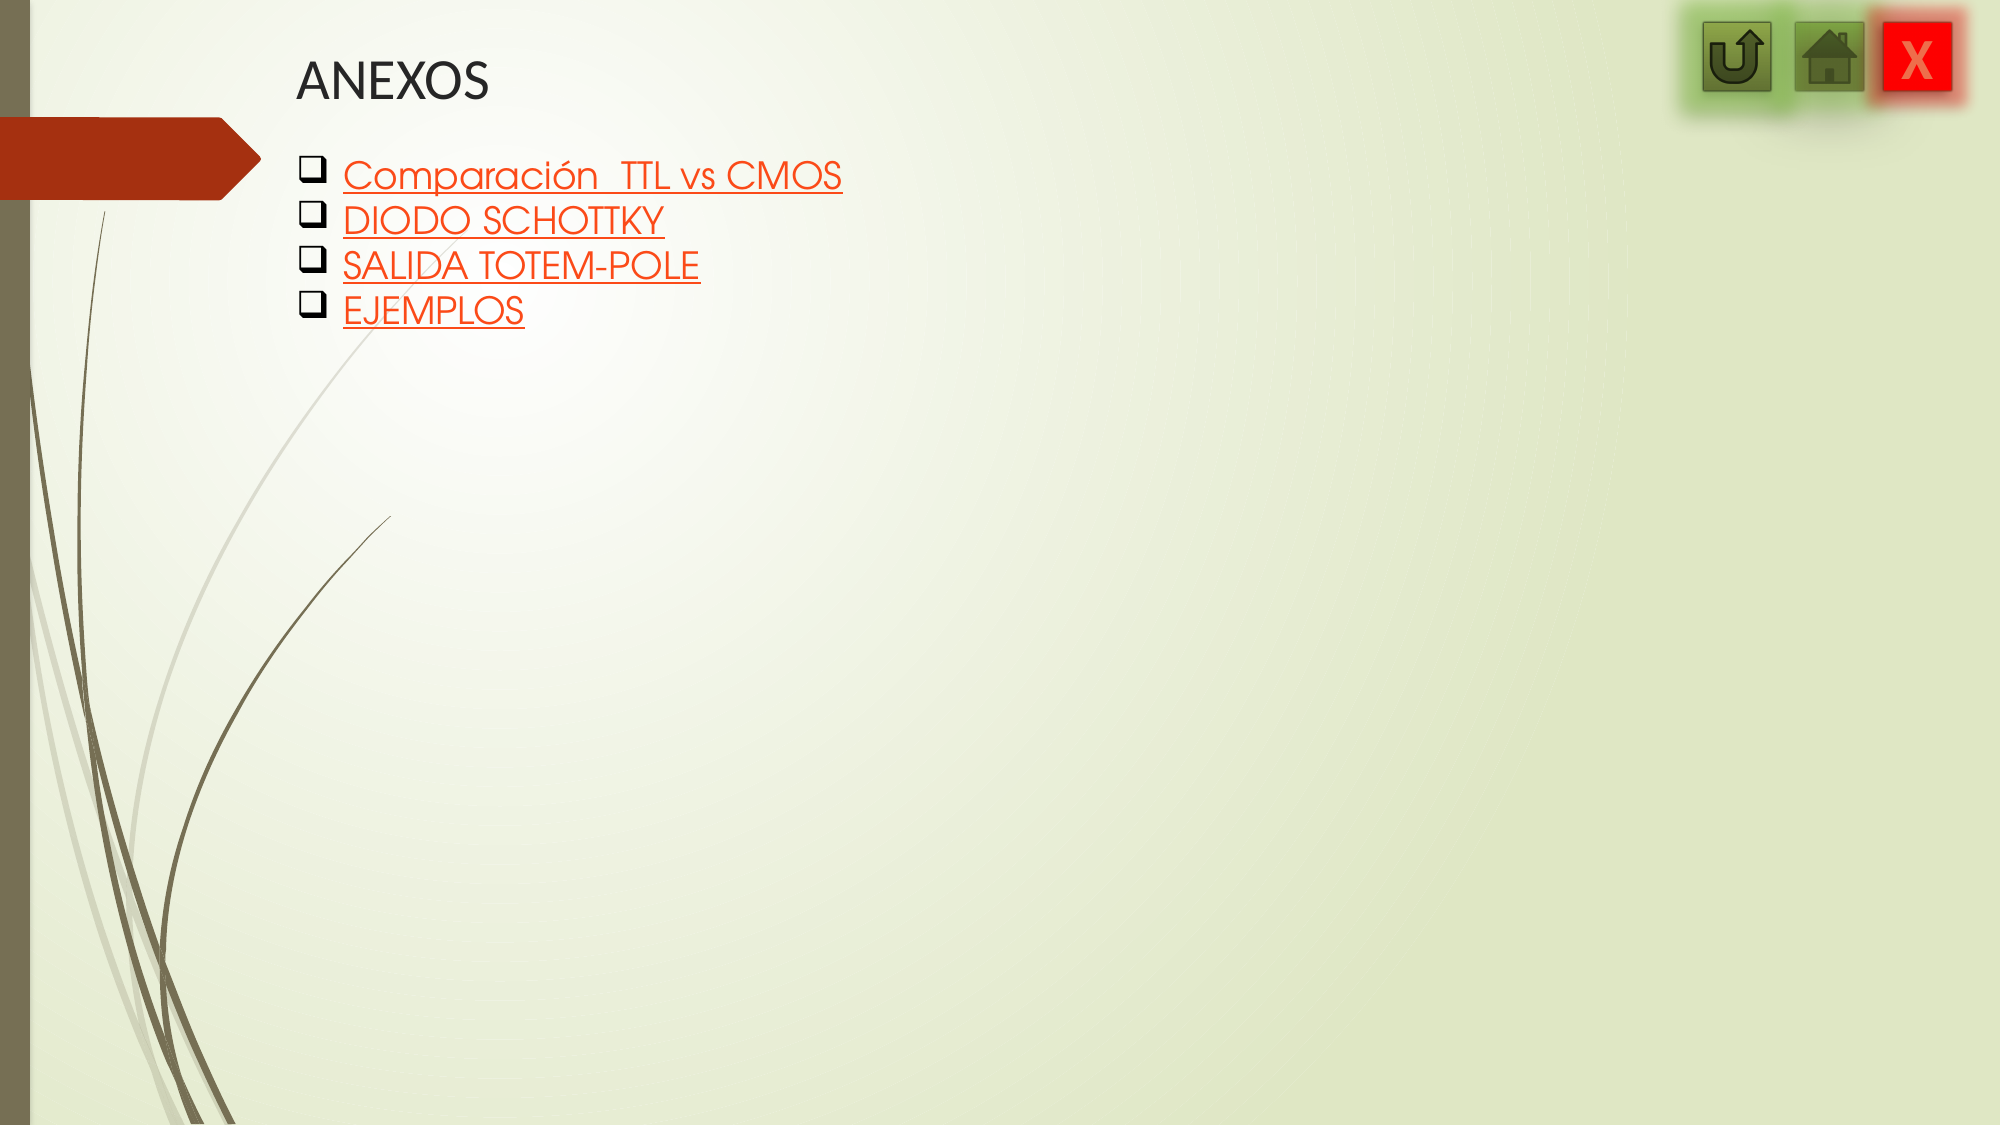

X
# ANEXOS
Comparación  TTL vs CMOS
DIODO SCHOTTKY
SALIDA TOTEM-POLE
EJEMPLOS